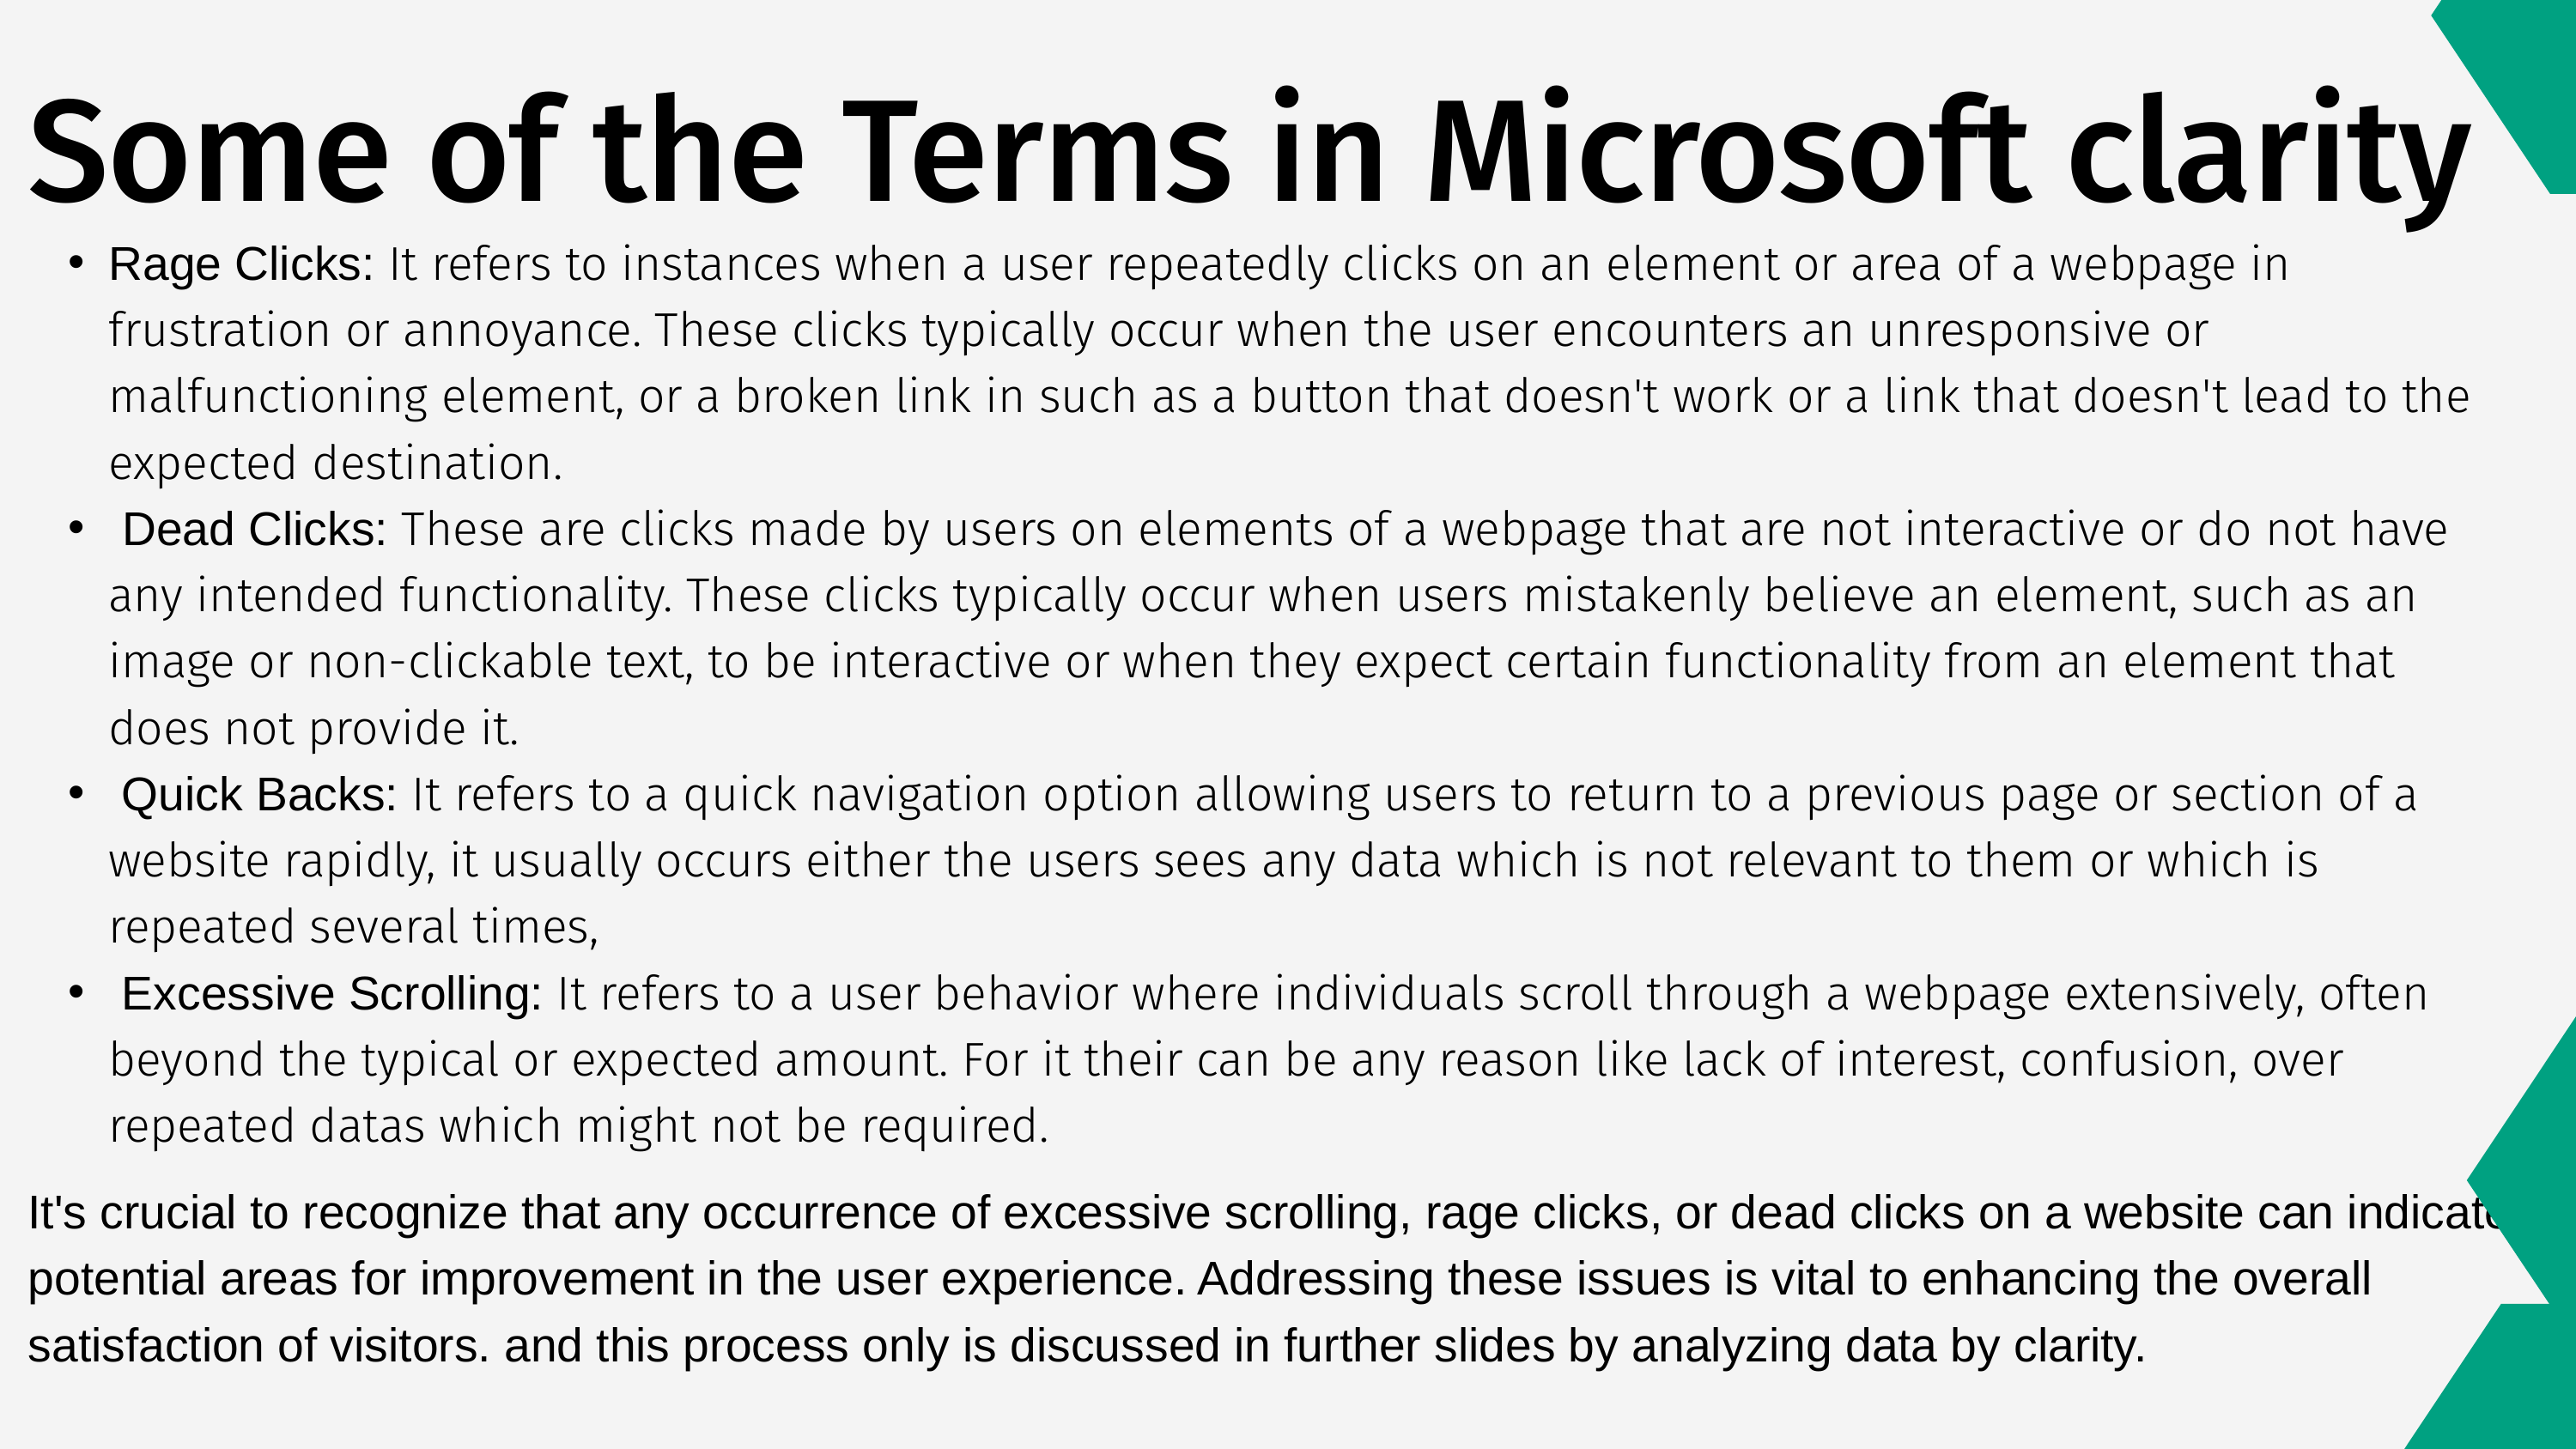

Some of the Terms in Microsoft clarity
Rage Clicks: It refers to instances when a user repeatedly clicks on an element or area of a webpage in frustration or annoyance. These clicks typically occur when the user encounters an unresponsive or malfunctioning element, or a broken link in such as a button that doesn't work or a link that doesn't lead to the expected destination.
 Dead Clicks: These are clicks made by users on elements of a webpage that are not interactive or do not have any intended functionality. These clicks typically occur when users mistakenly believe an element, such as an image or non-clickable text, to be interactive or when they expect certain functionality from an element that does not provide it.
 Quick Backs: It refers to a quick navigation option allowing users to return to a previous page or section of a website rapidly, it usually occurs either the users sees any data which is not relevant to them or which is repeated several times,
 Excessive Scrolling: It refers to a user behavior where individuals scroll through a webpage extensively, often beyond the typical or expected amount. For it their can be any reason like lack of interest, confusion, over repeated datas which might not be required.

It's crucial to recognize that any occurrence of excessive scrolling, rage clicks, or dead clicks on a website can indicate potential areas for improvement in the user experience. Addressing these issues is vital to enhancing the overall satisfaction of visitors. and this process only is discussed in further slides by analyzing data by clarity.